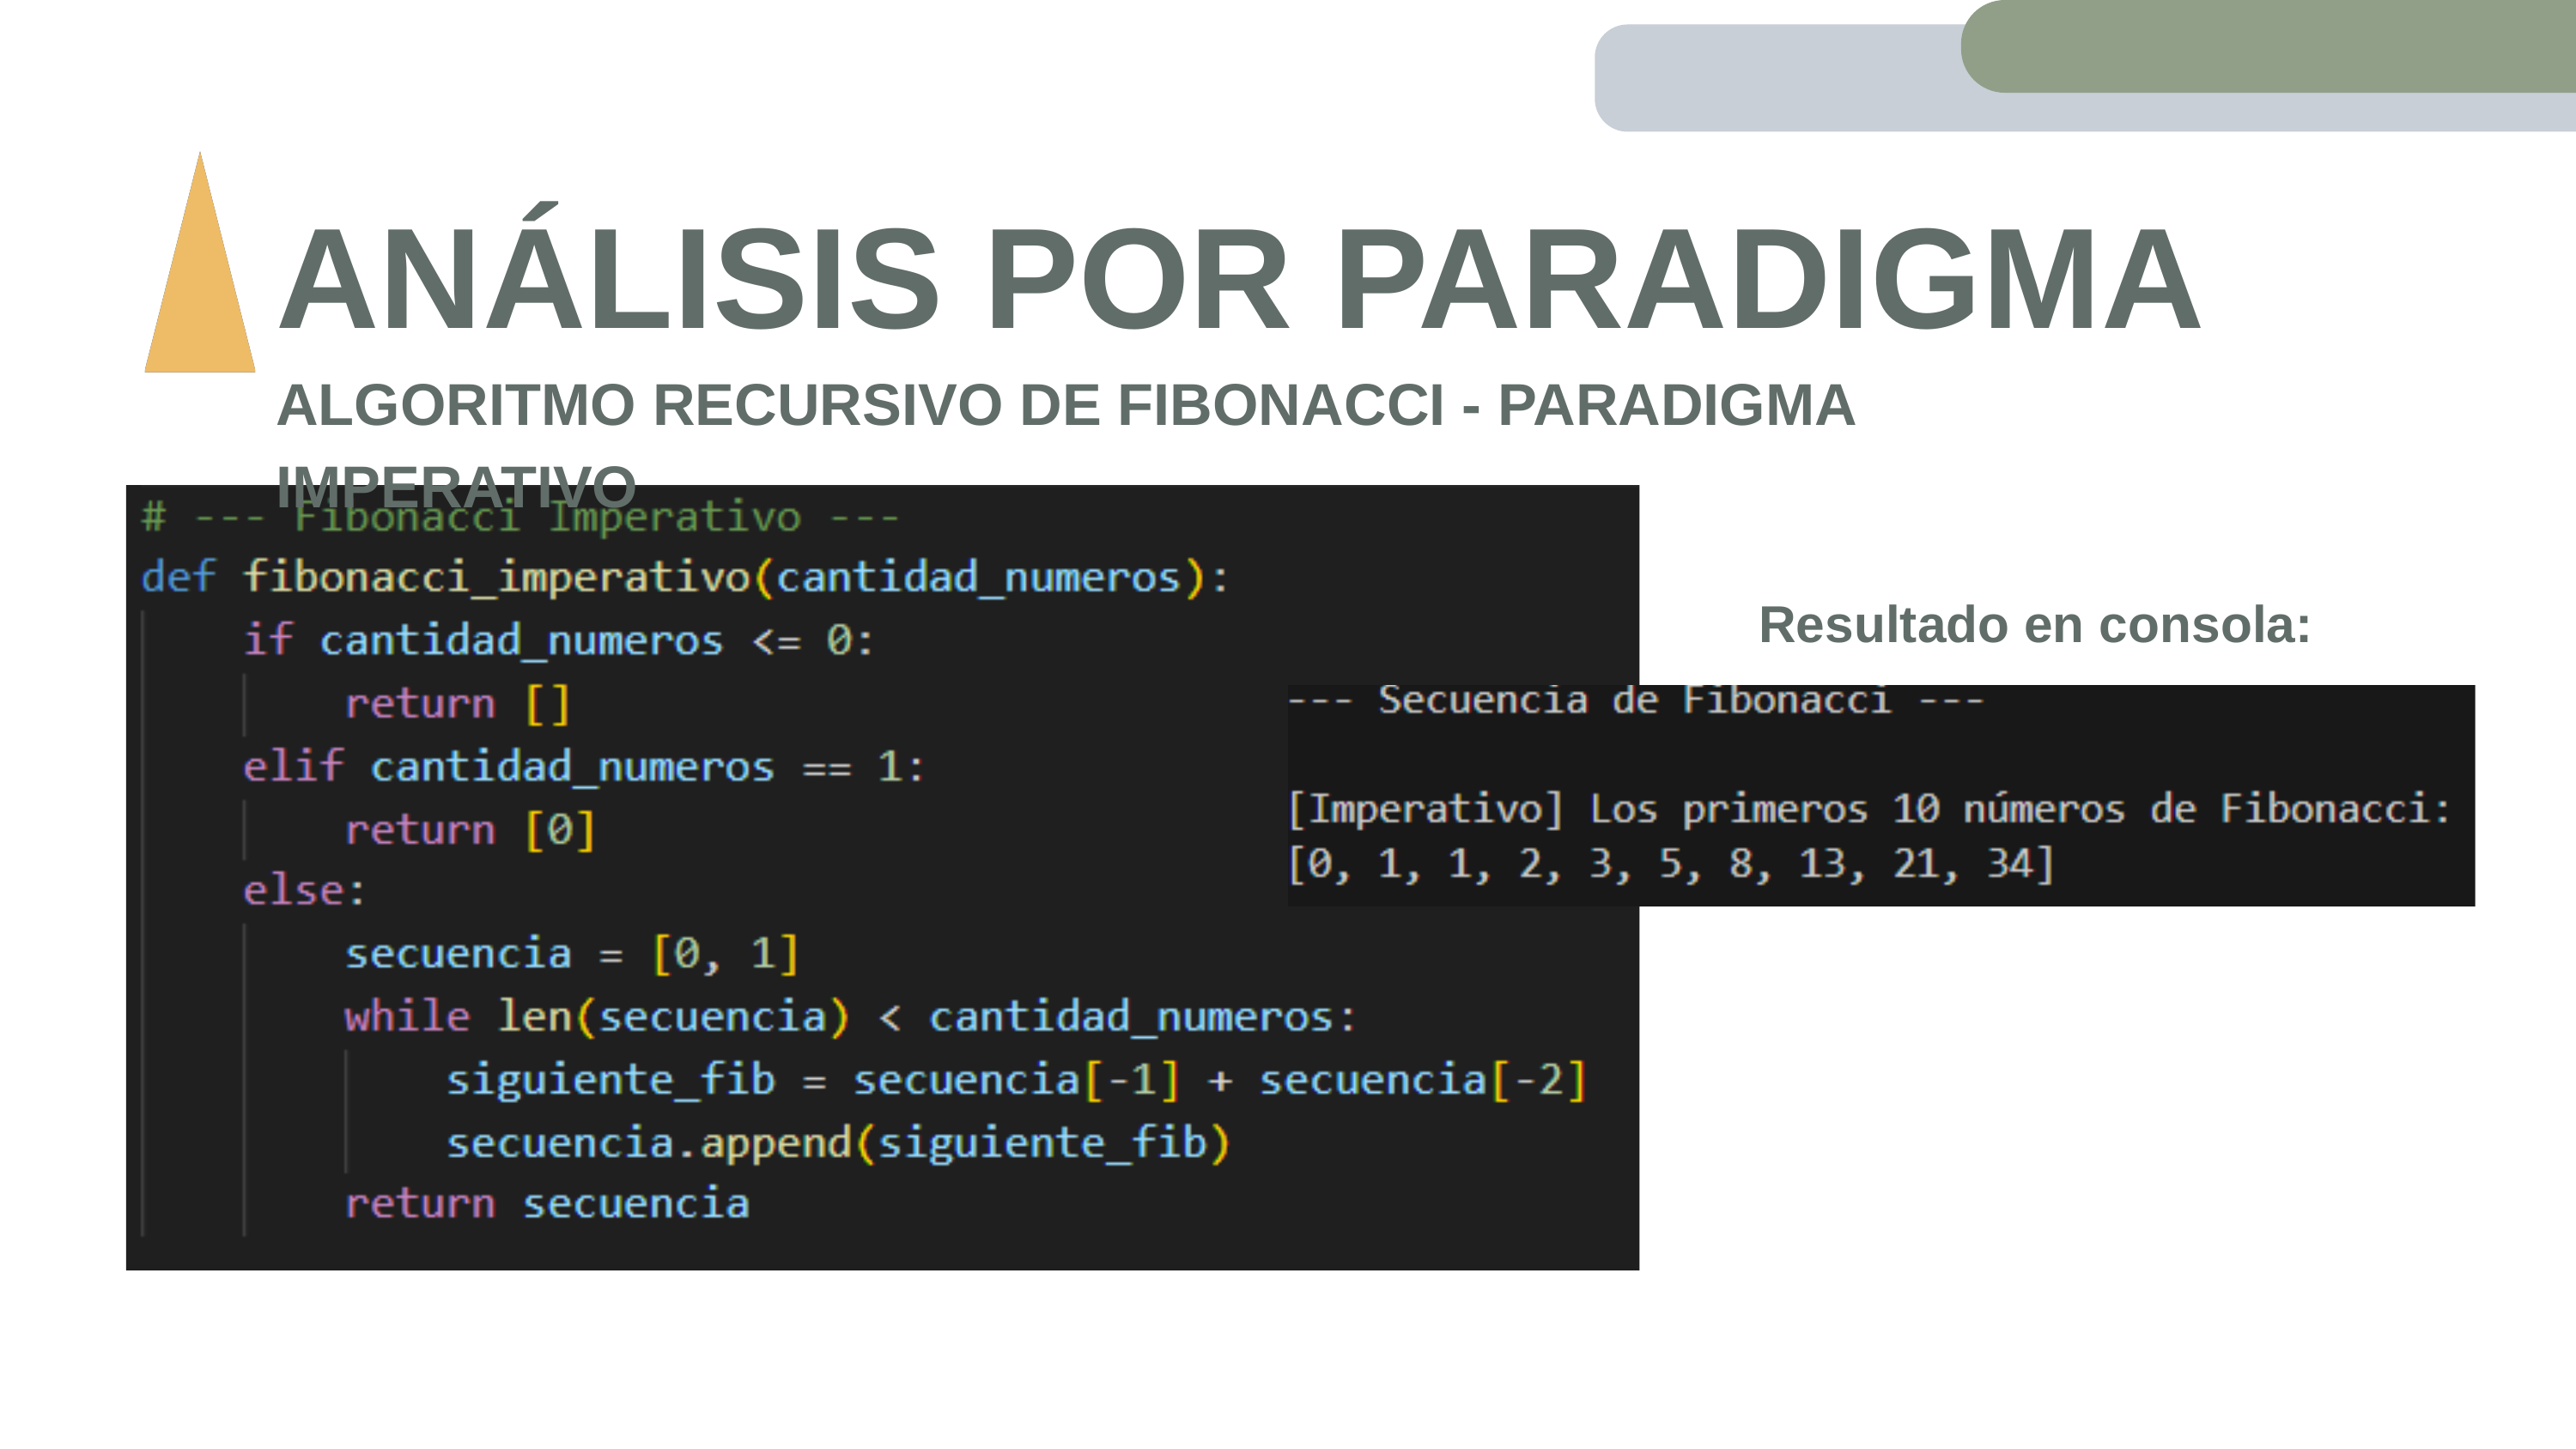

ANÁLISIS POR PARADIGMA

ALGORITMO RECURSIVO DE FIBONACCI - PARADIGMA IMPERATIVO

Resultado en consola: